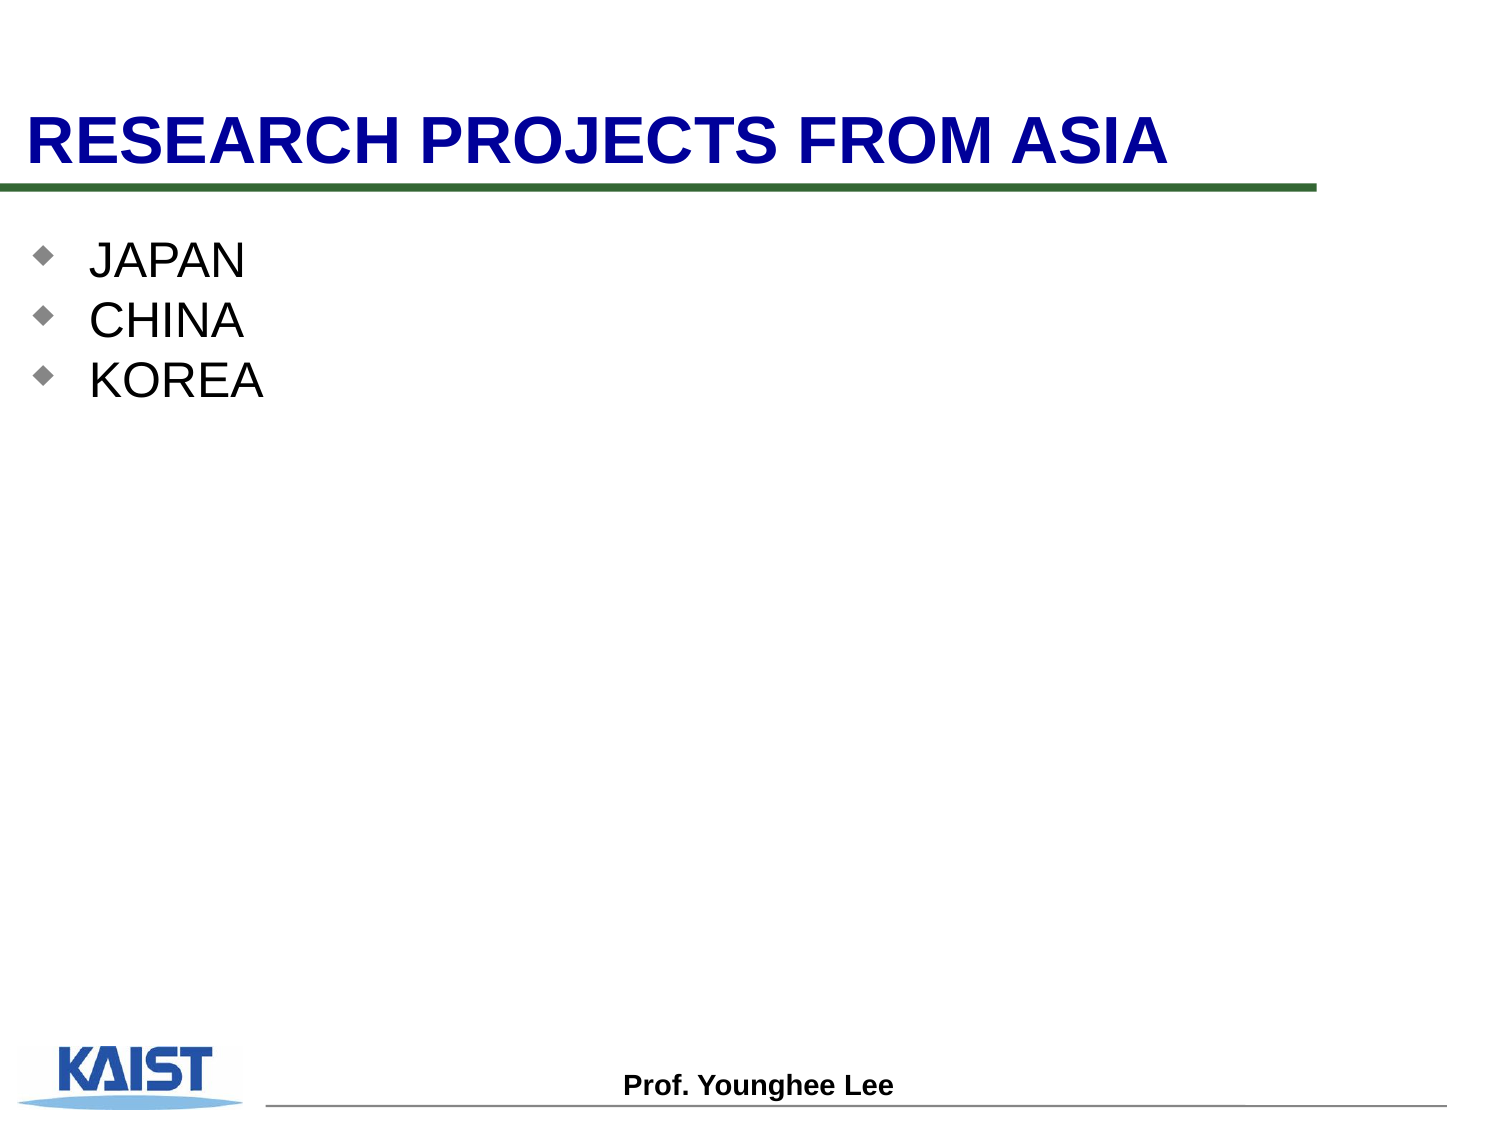

# RESEARCH PROJECTS FROM ASIA
JAPAN
CHINA
KOREA